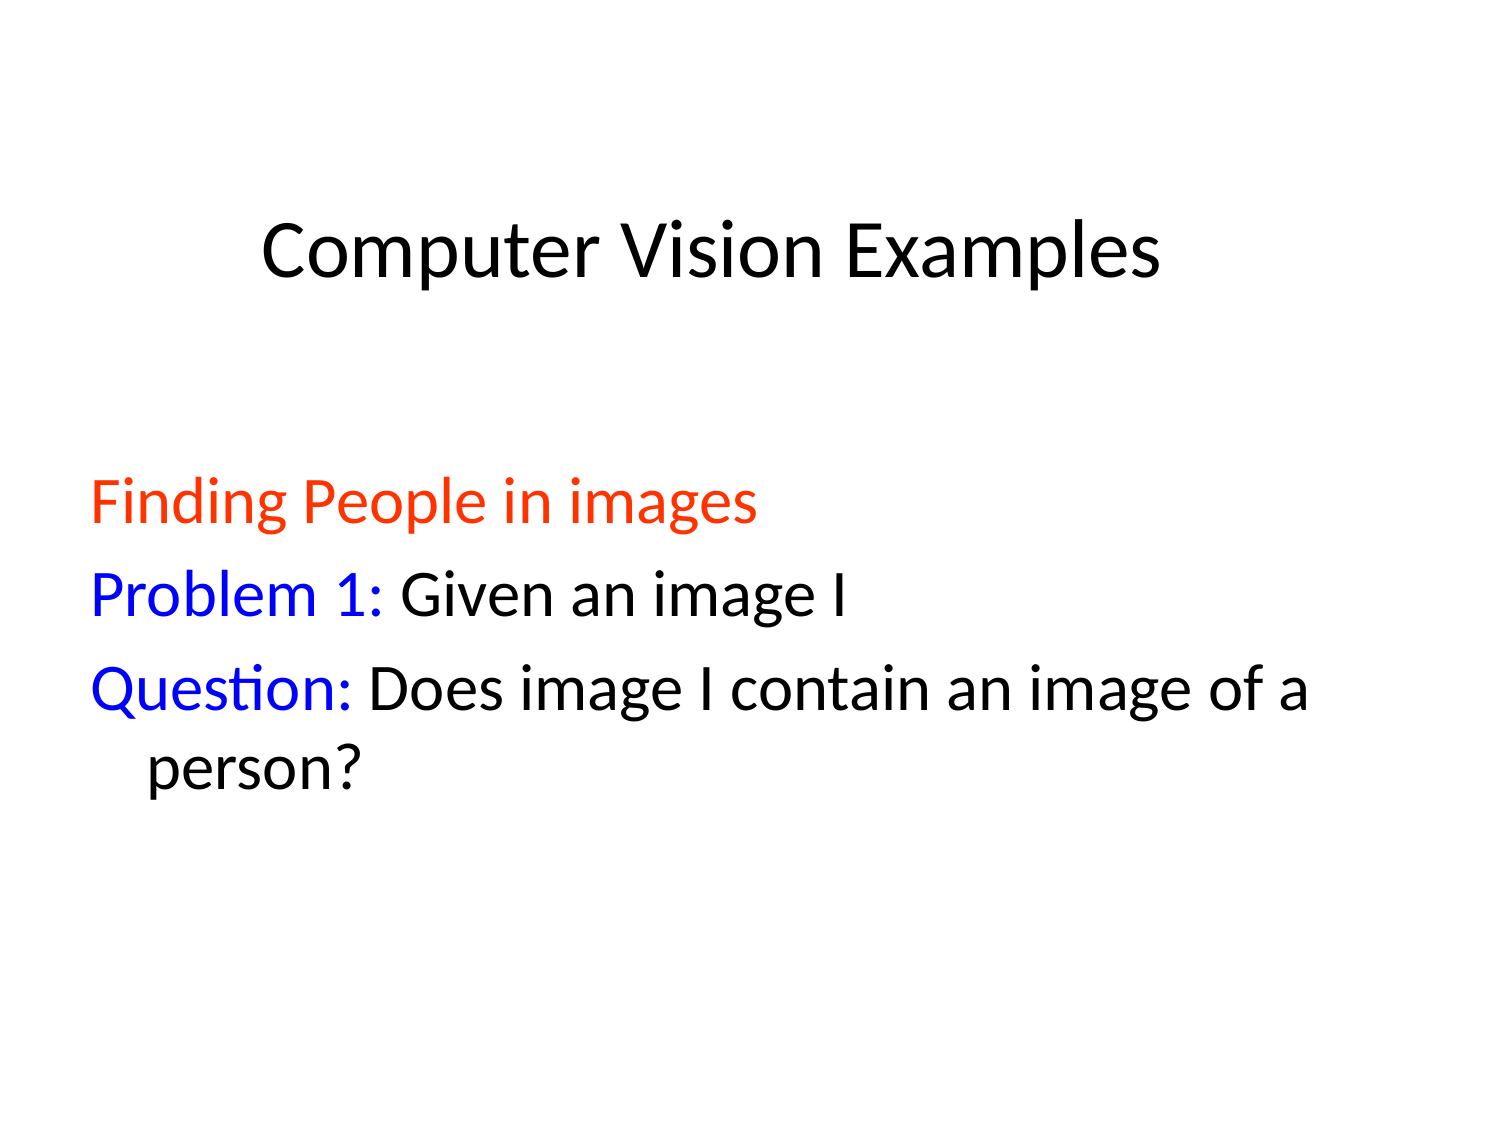

# Computer Vision Examples

Finding People in images
Problem 1: Given an image I
Question: Does image I contain an image of a person?